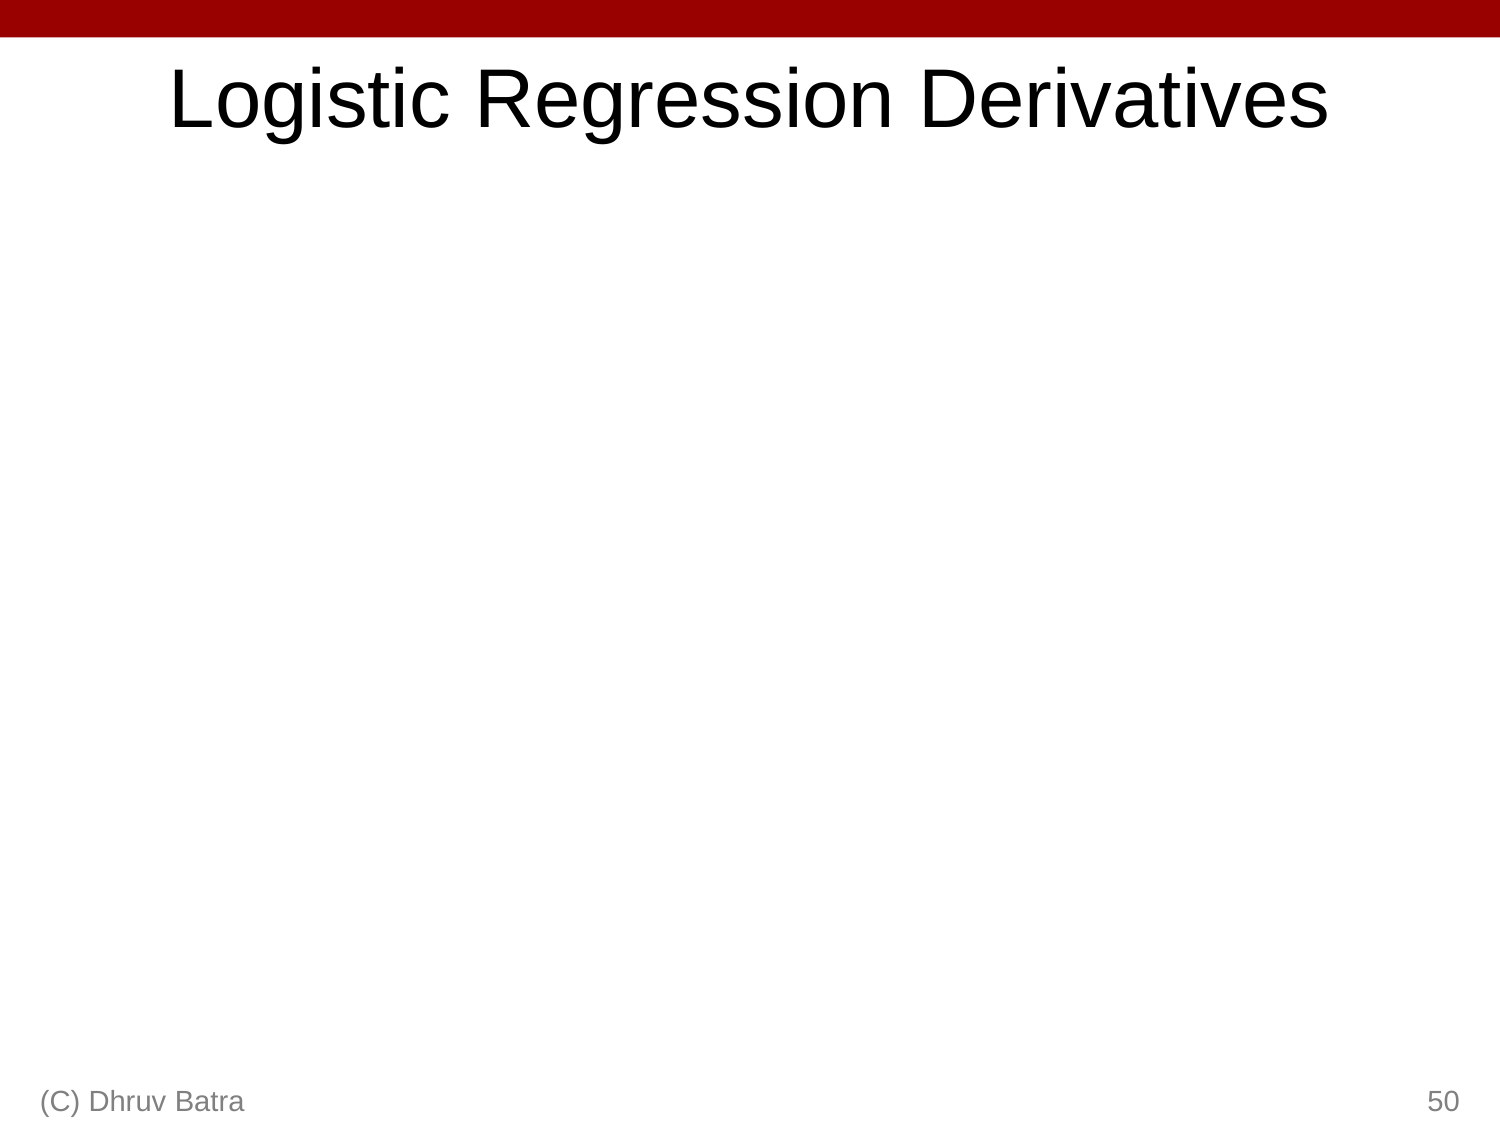

# Logistic Regression Derivatives

(C) Dhruv Batra
50